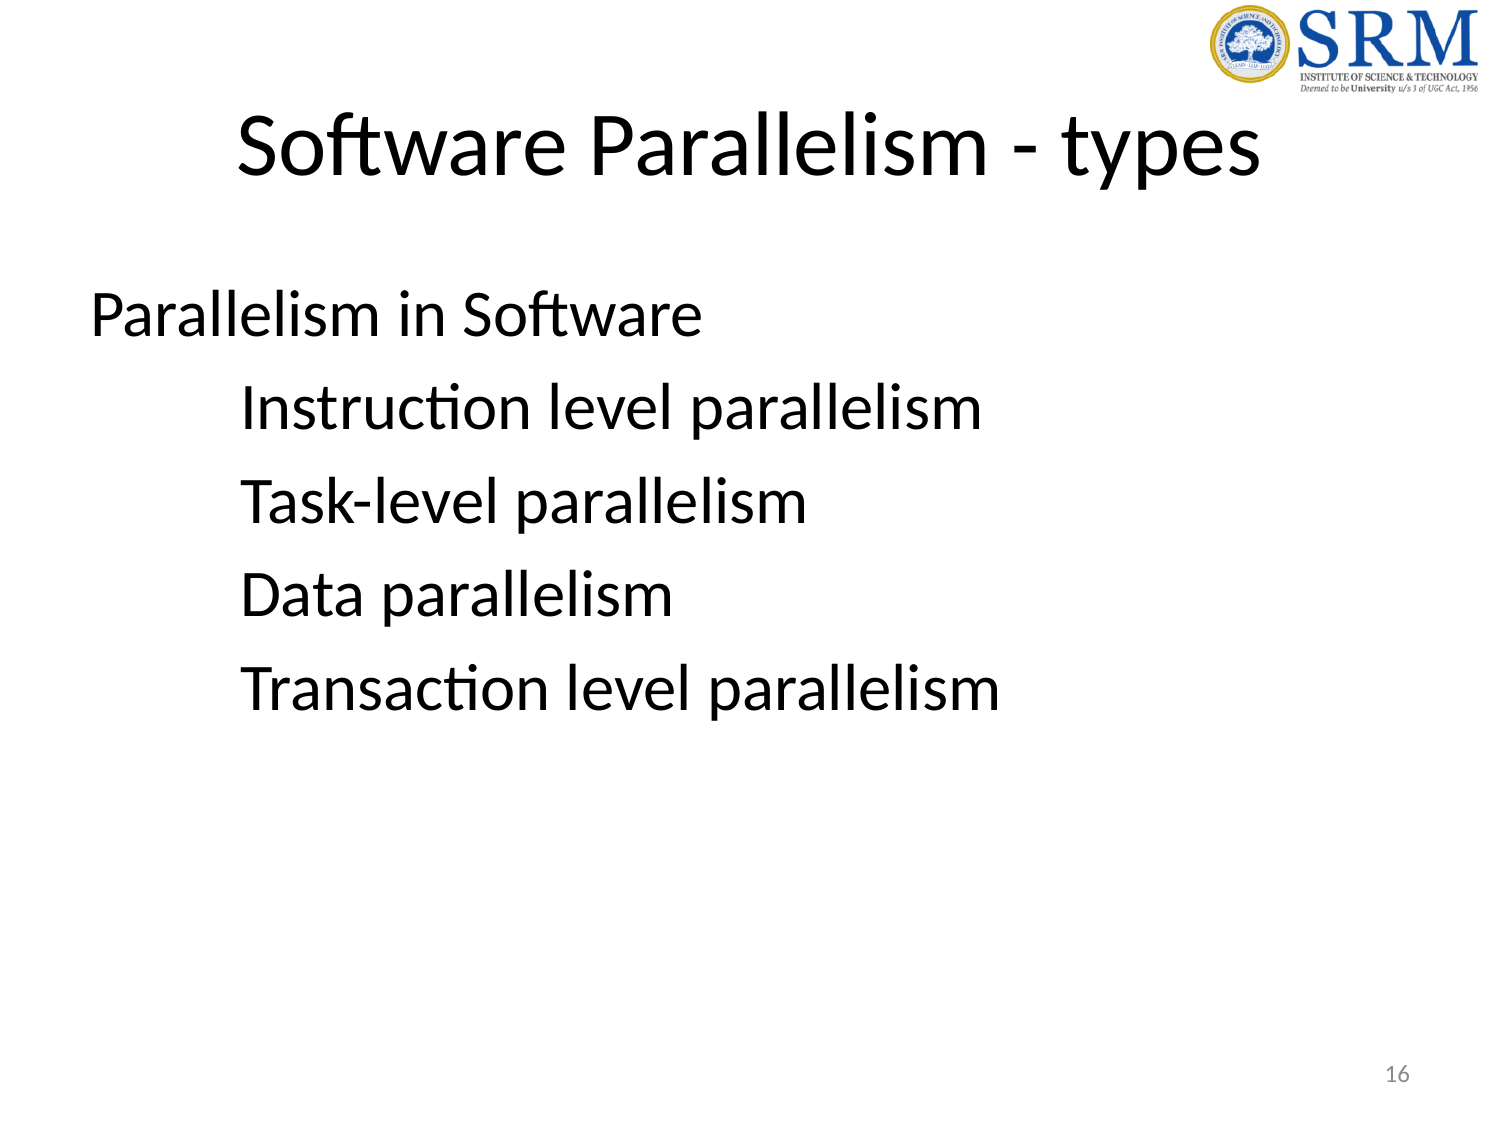

# Software Parallelism - types
Parallelism in Software
	Instruction level parallelism
	Task-level parallelism
	Data parallelism
	Transaction level parallelism
16